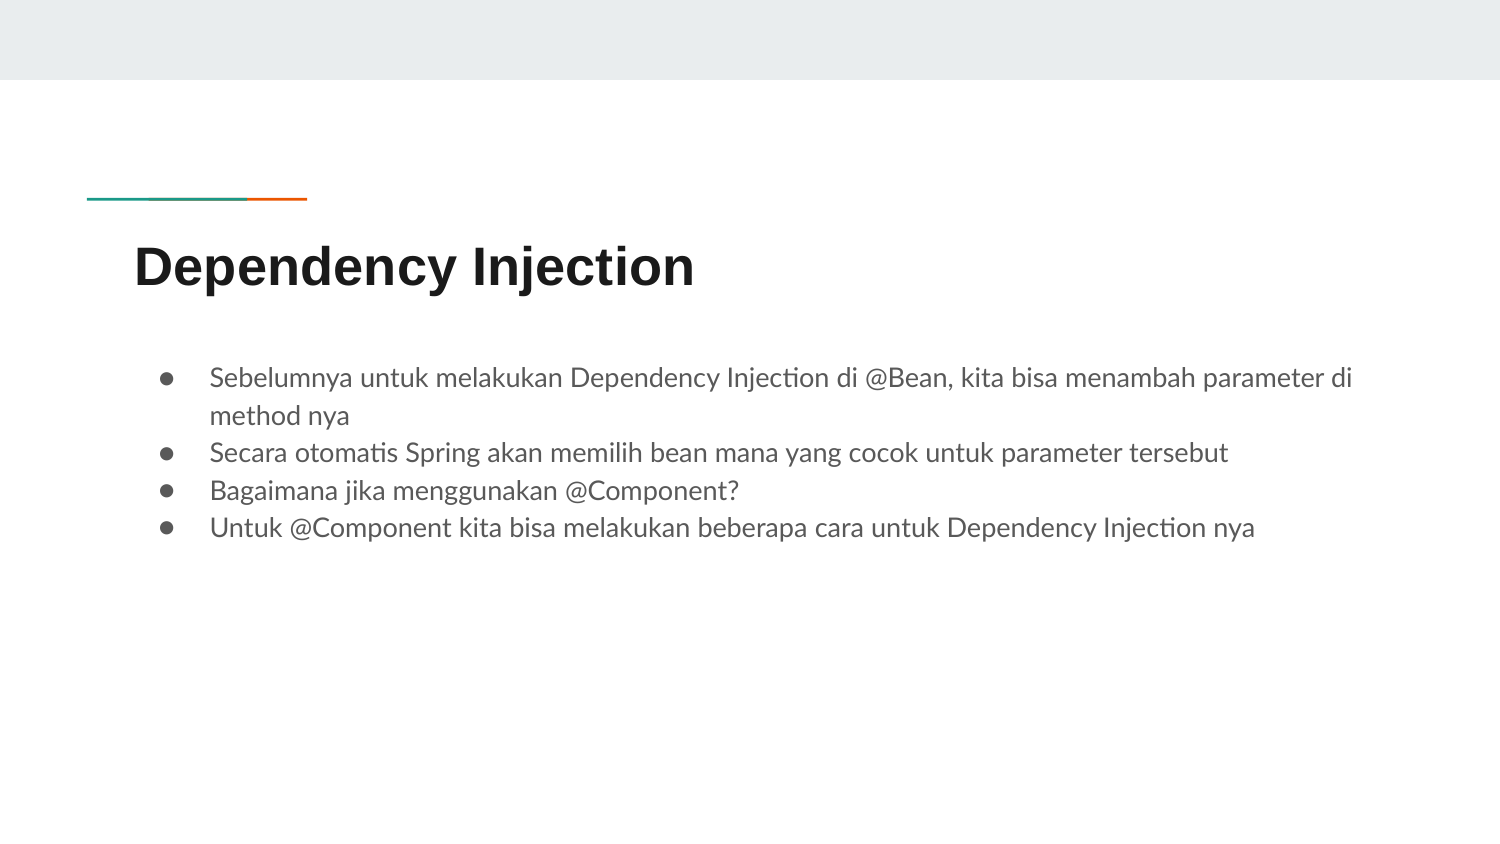

# Dependency Injection
Sebelumnya untuk melakukan Dependency Injection di @Bean, kita bisa menambah parameter di method nya
Secara otomatis Spring akan memilih bean mana yang cocok untuk parameter tersebut
Bagaimana jika menggunakan @Component?
Untuk @Component kita bisa melakukan beberapa cara untuk Dependency Injection nya